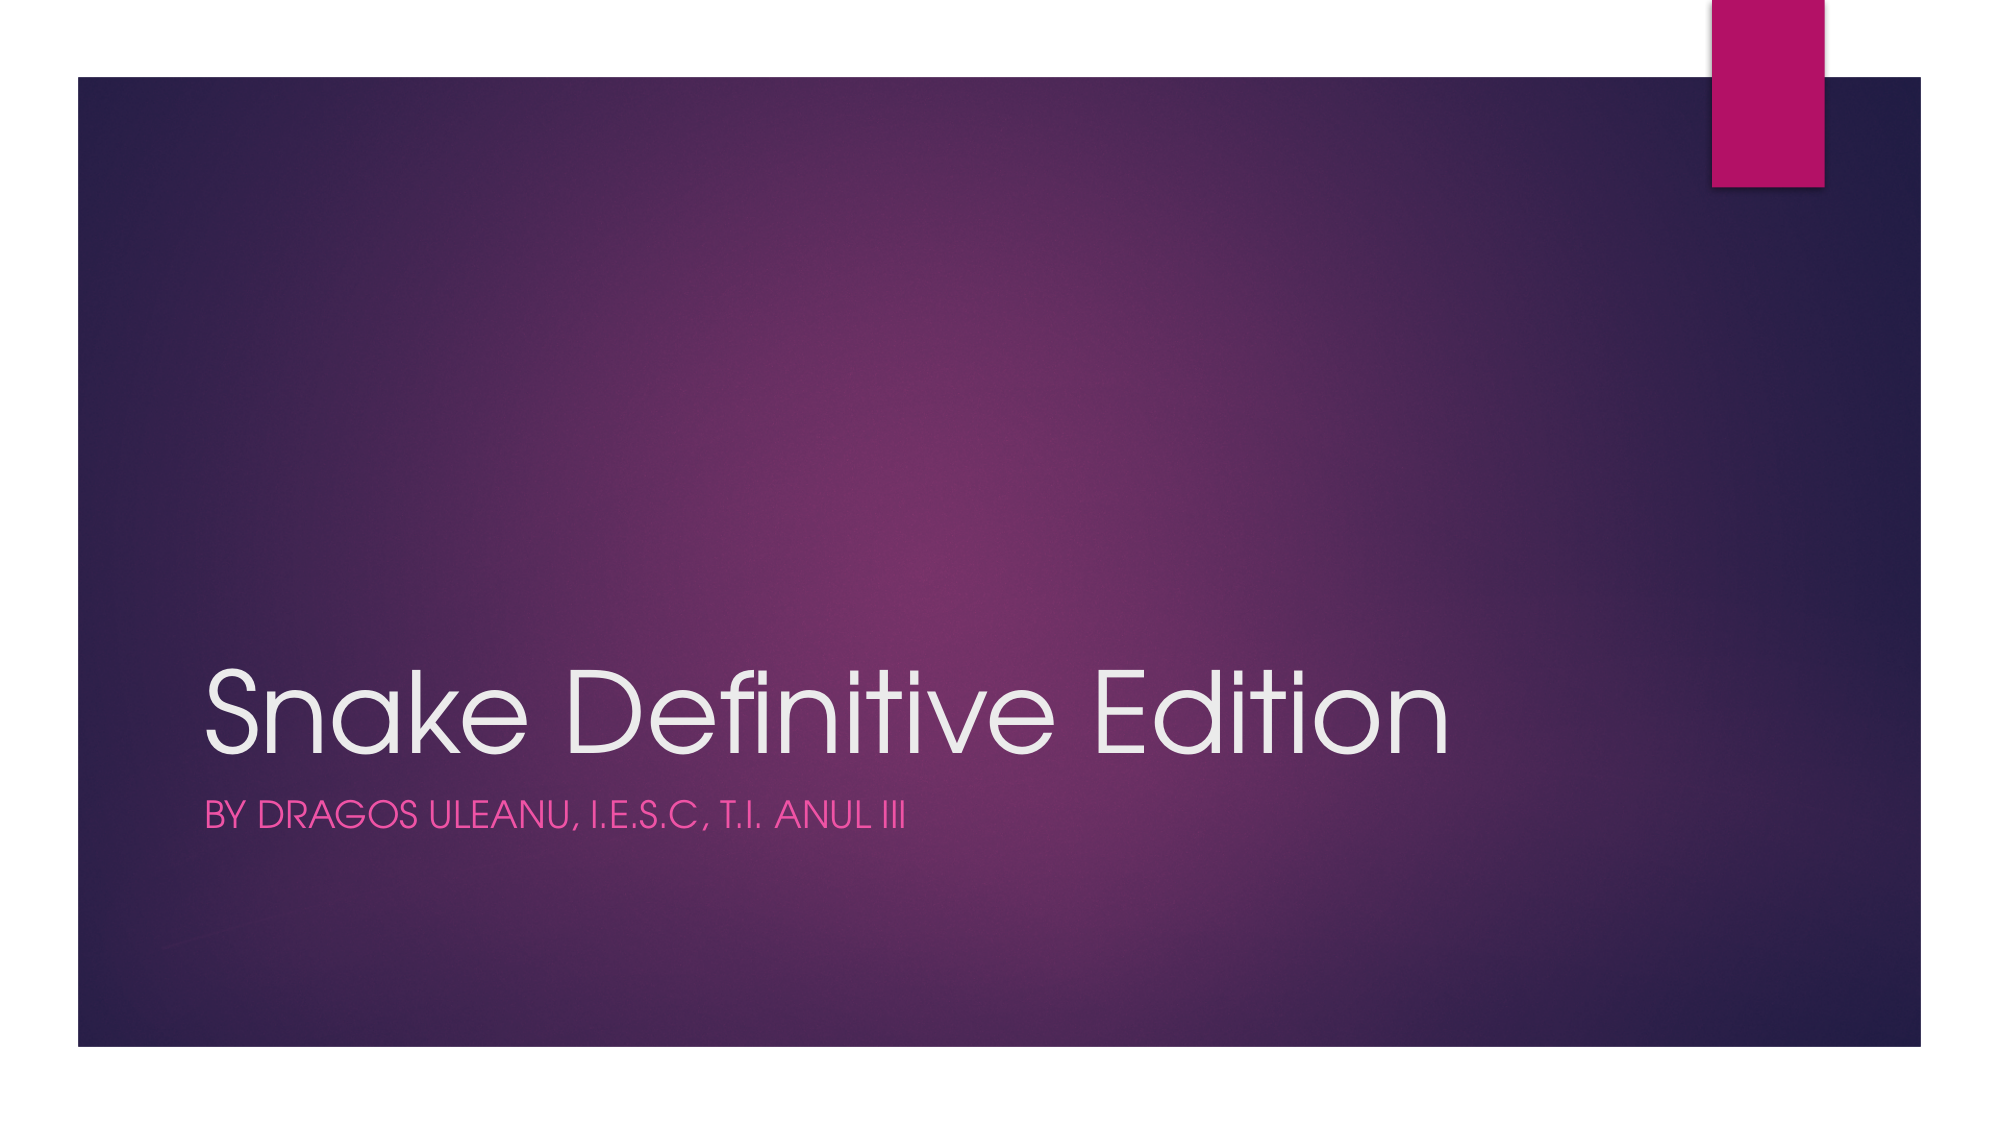

# Snake Definitive Edition
By Dragos Uleanu, I.E.S.C, T.I. Anul III